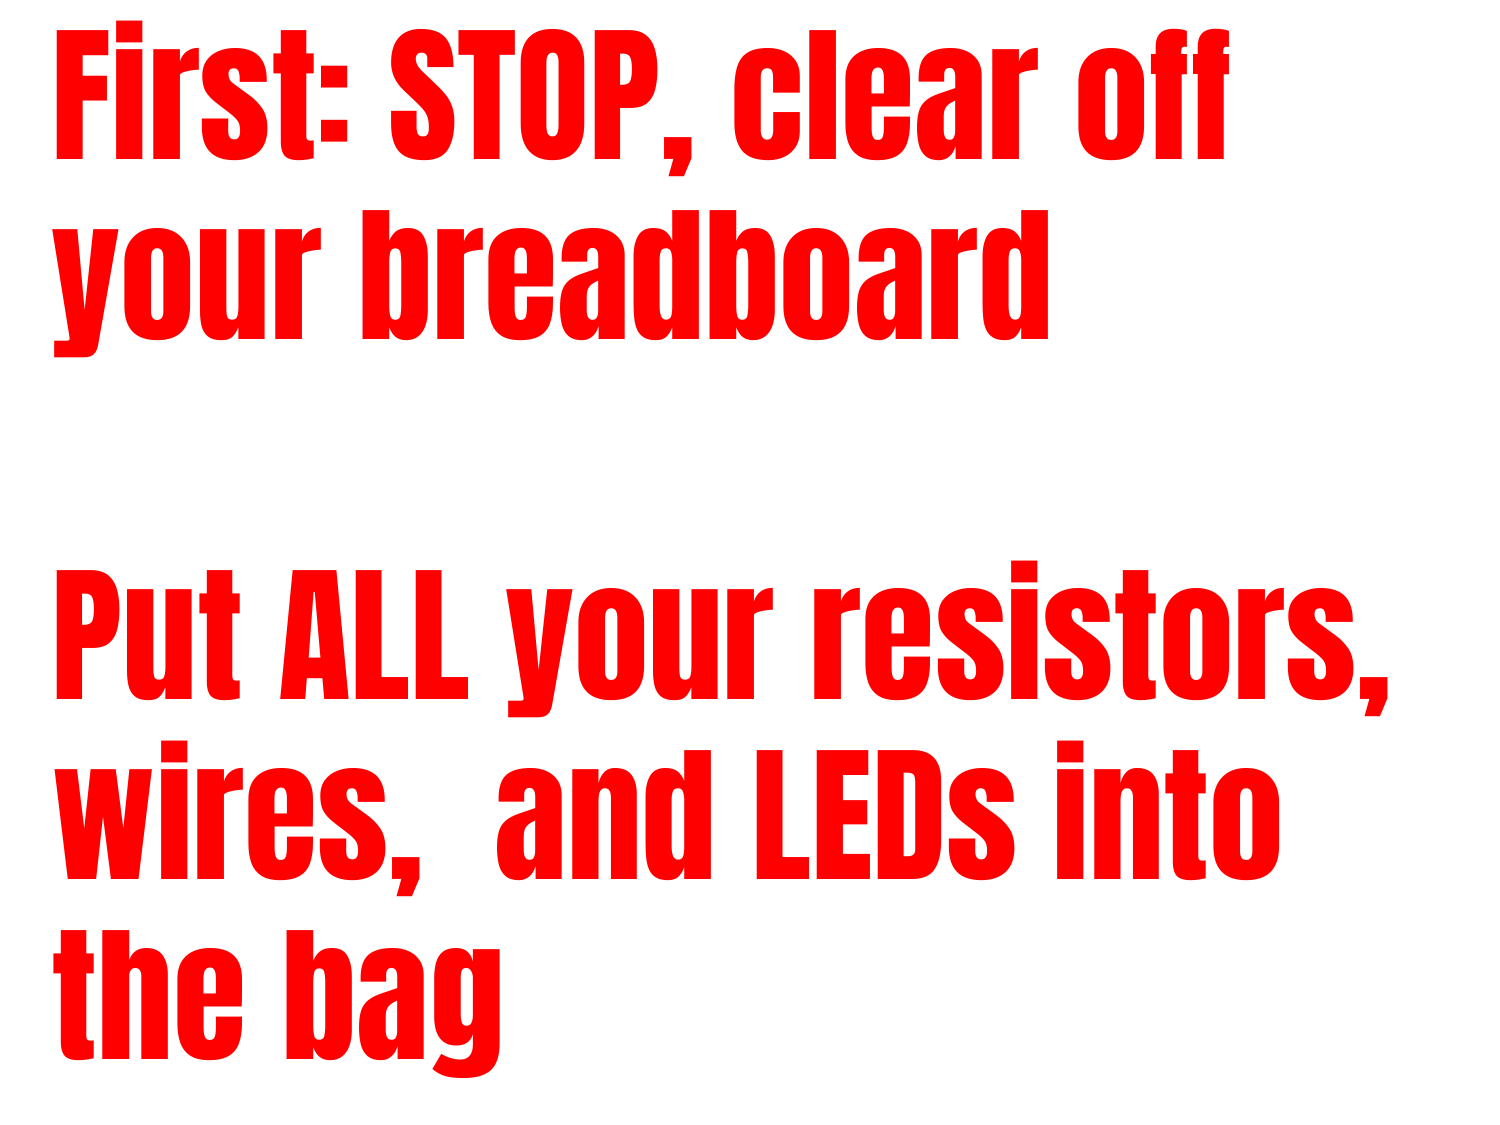

# First: STOP, clear off your breadboard Put ALL your resistors, wires,  and LEDs into the bag